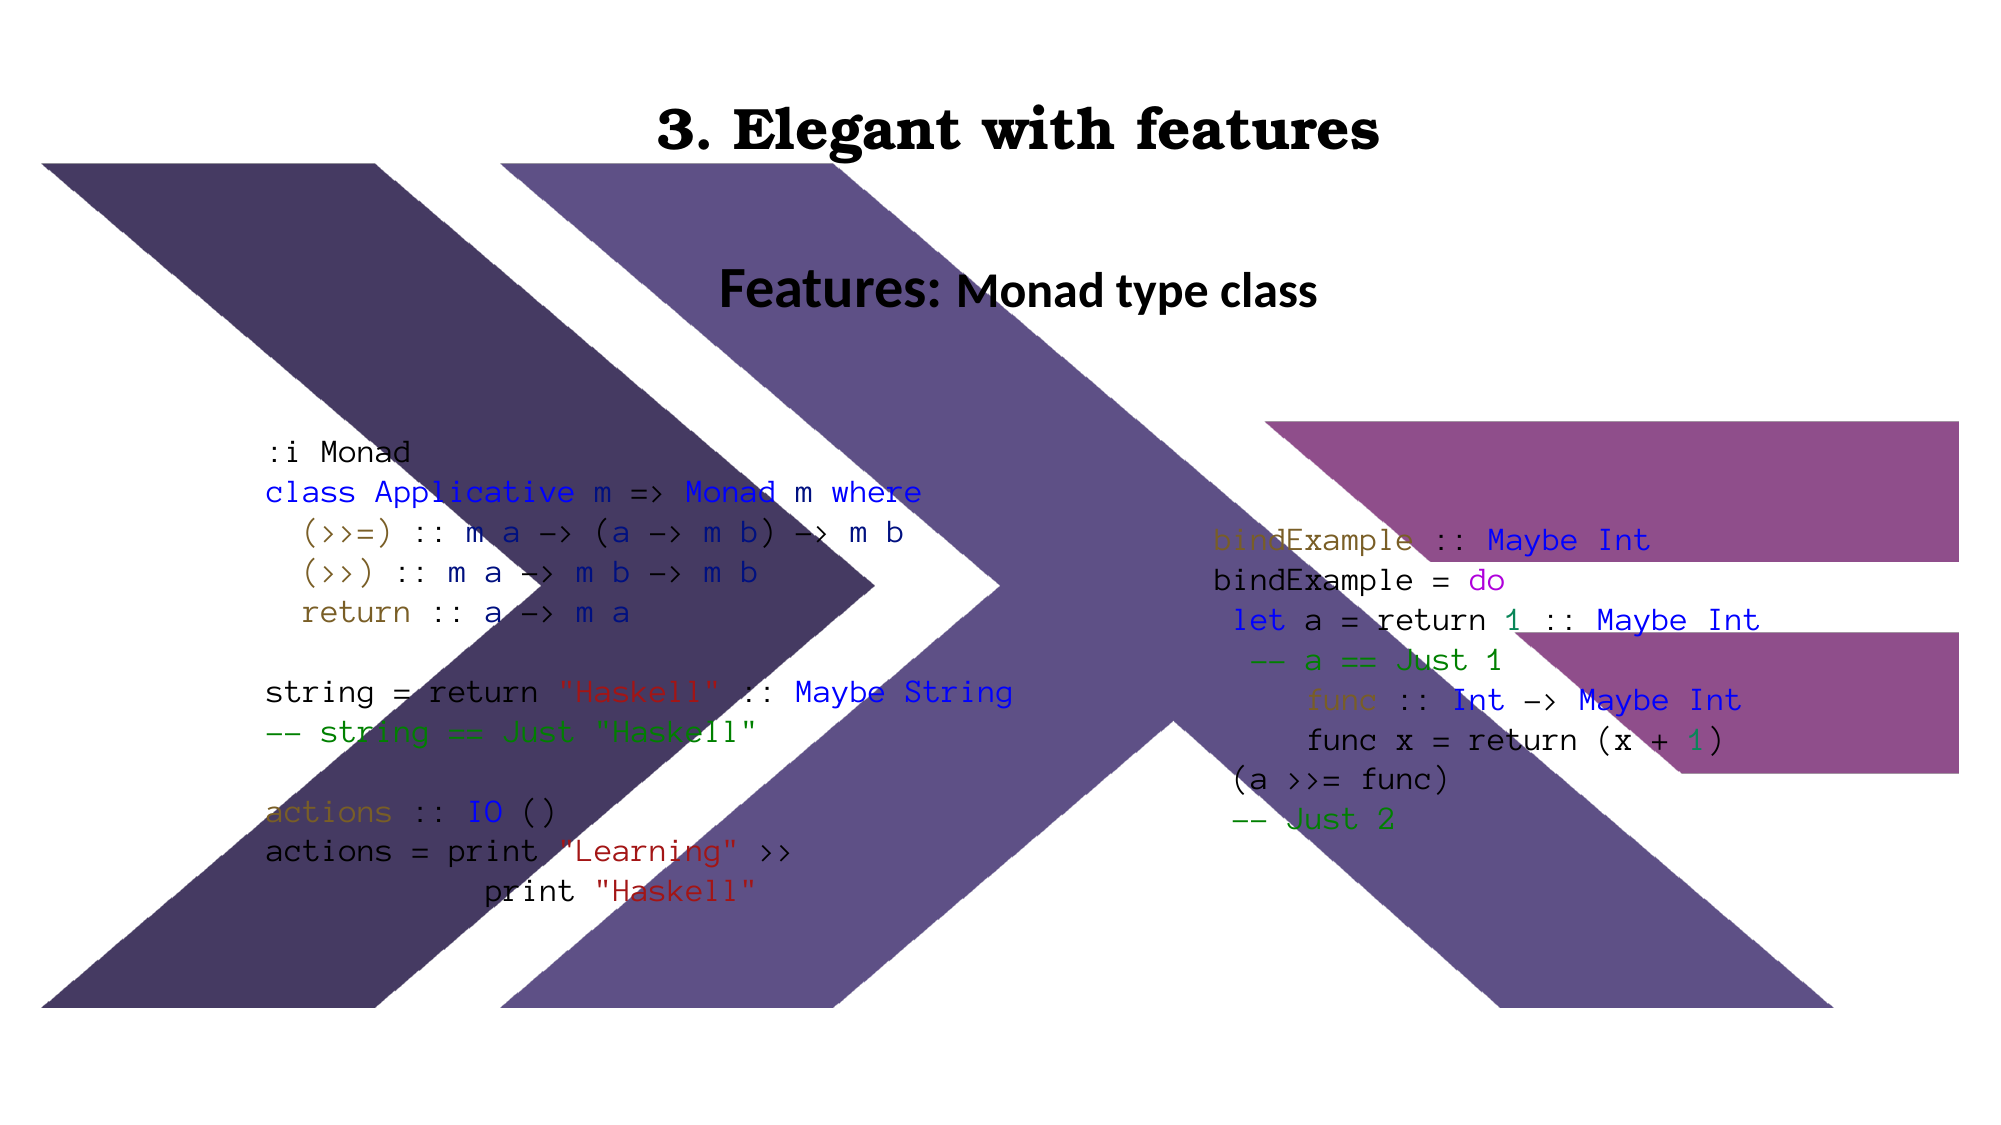

3. Elegant with features
Features: Monad type class

:i Monad
class Applicative m => Monad m where
  (>>=) :: m a -> (a -> m b) -> m b
  (>>) :: m a -> m b -> m b
  return :: a -> m a
string = return "Haskell" :: Maybe String
-- string == Just "Haskell"

actions :: IO ()
actions = print "Learning" >>
            print "Haskell"
bindExample :: Maybe Int
bindExample = do
 let a = return 1 :: Maybe Int
  -- a == Just 1
     func :: Int -> Maybe Int
     func x = return (x + 1)
 (a >>= func)
 -- Just 2